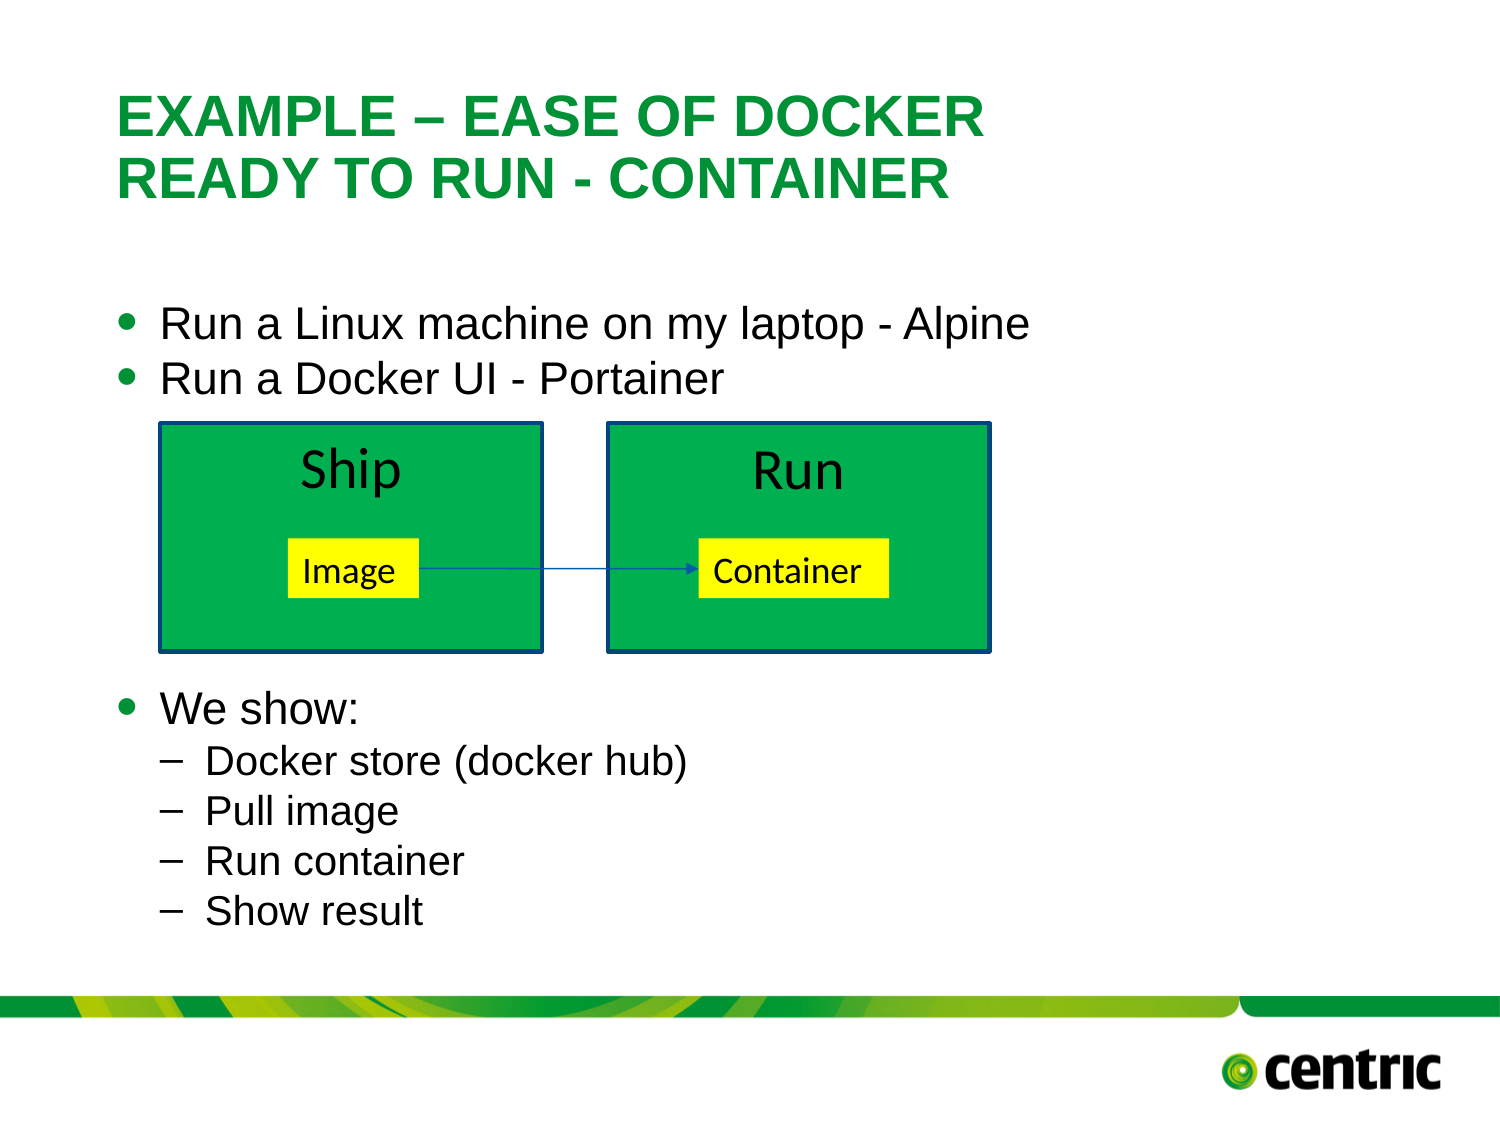

# EXAMPLE – EASE of Docker Ready to RUN - container

Run a Linux machine on my laptop - Alpine
Run a Docker UI - Portainer

We show:
Docker store (docker hub)
Pull image
Run container
Show result

Ship
Run
Image
Container
TITLE PRESENTATION
Versie 0.8 - 16 september 2017